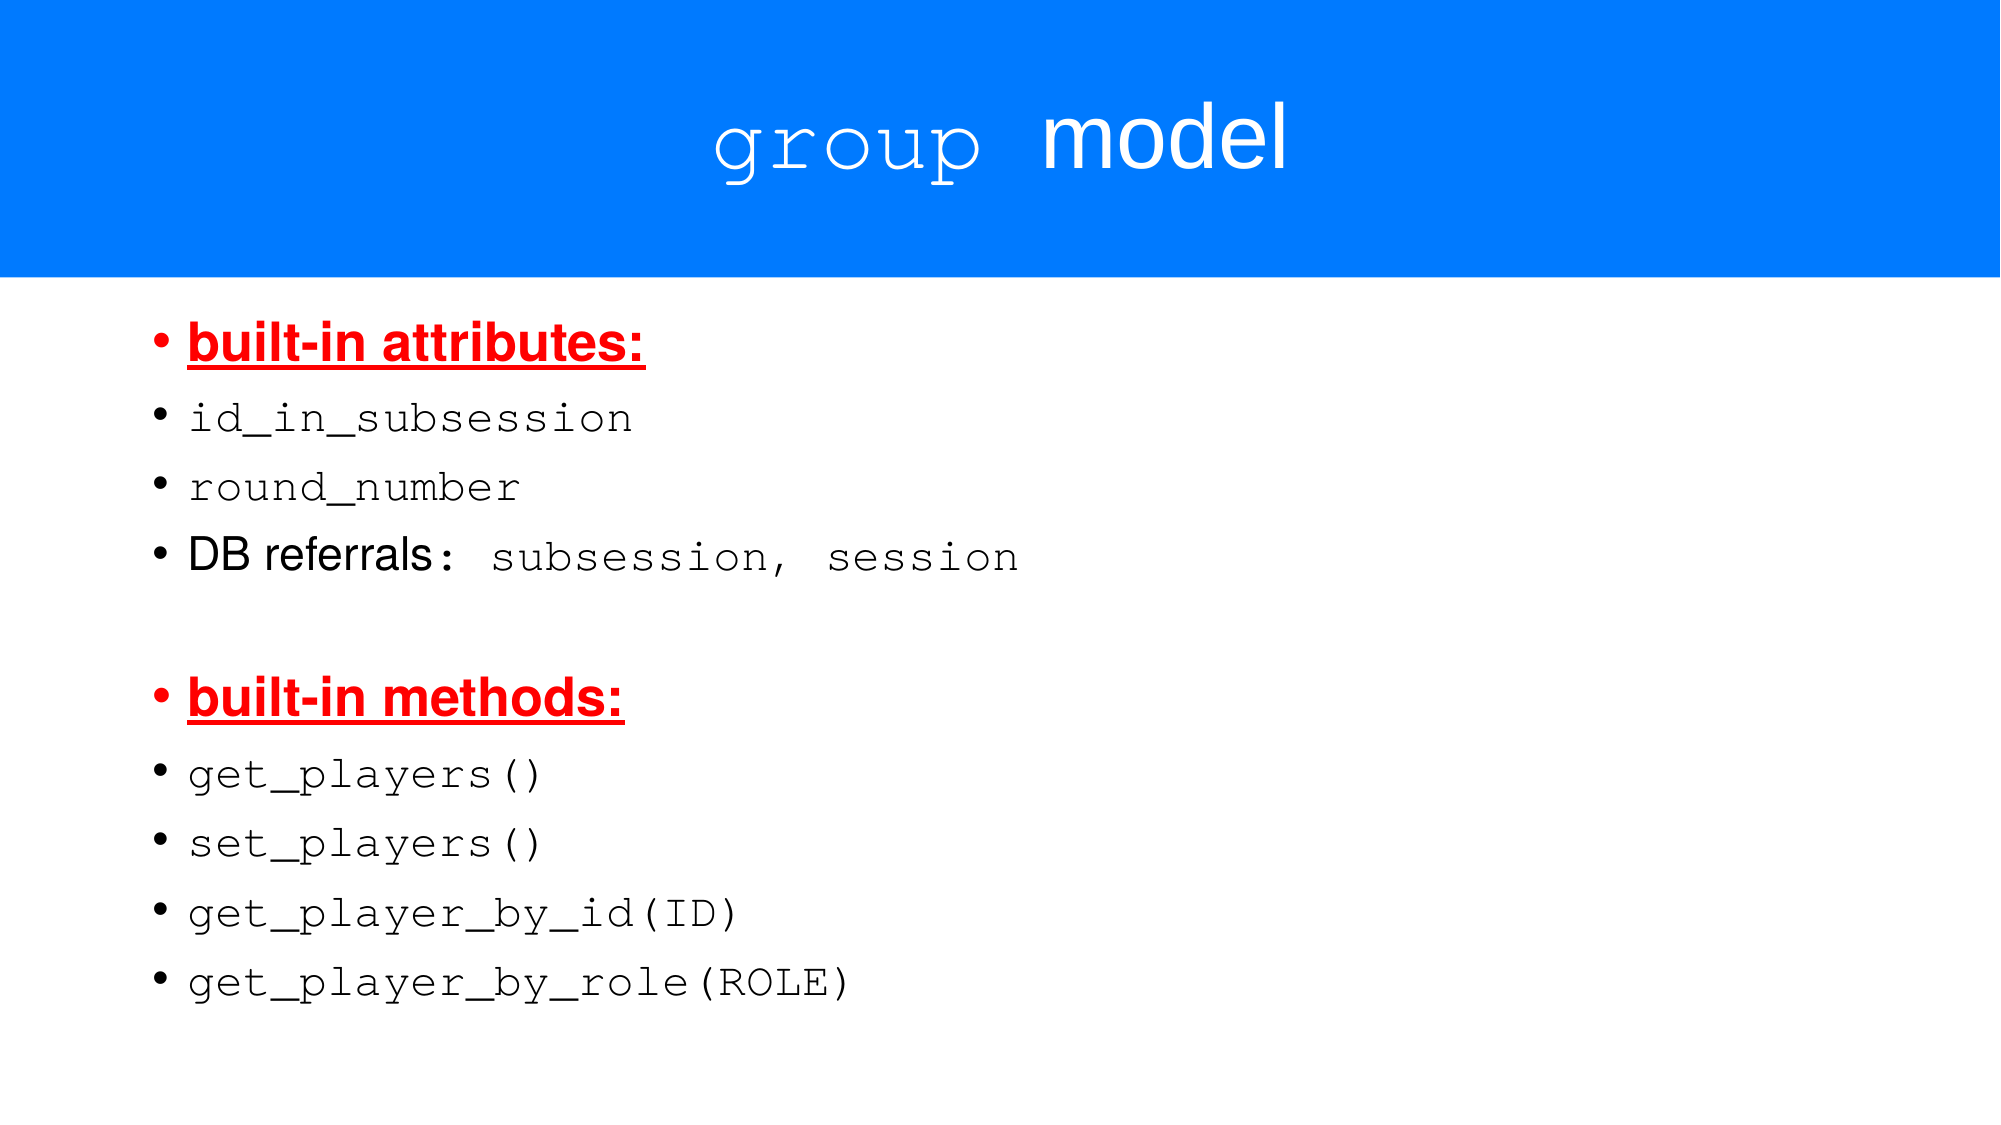

# group model
built-in attributes:
id_in_subsession
round_number
DB referrals: subsession, session

built-in methods:
get_players()
set_players()
get_player_by_id(ID)
get_player_by_role(ROLE)